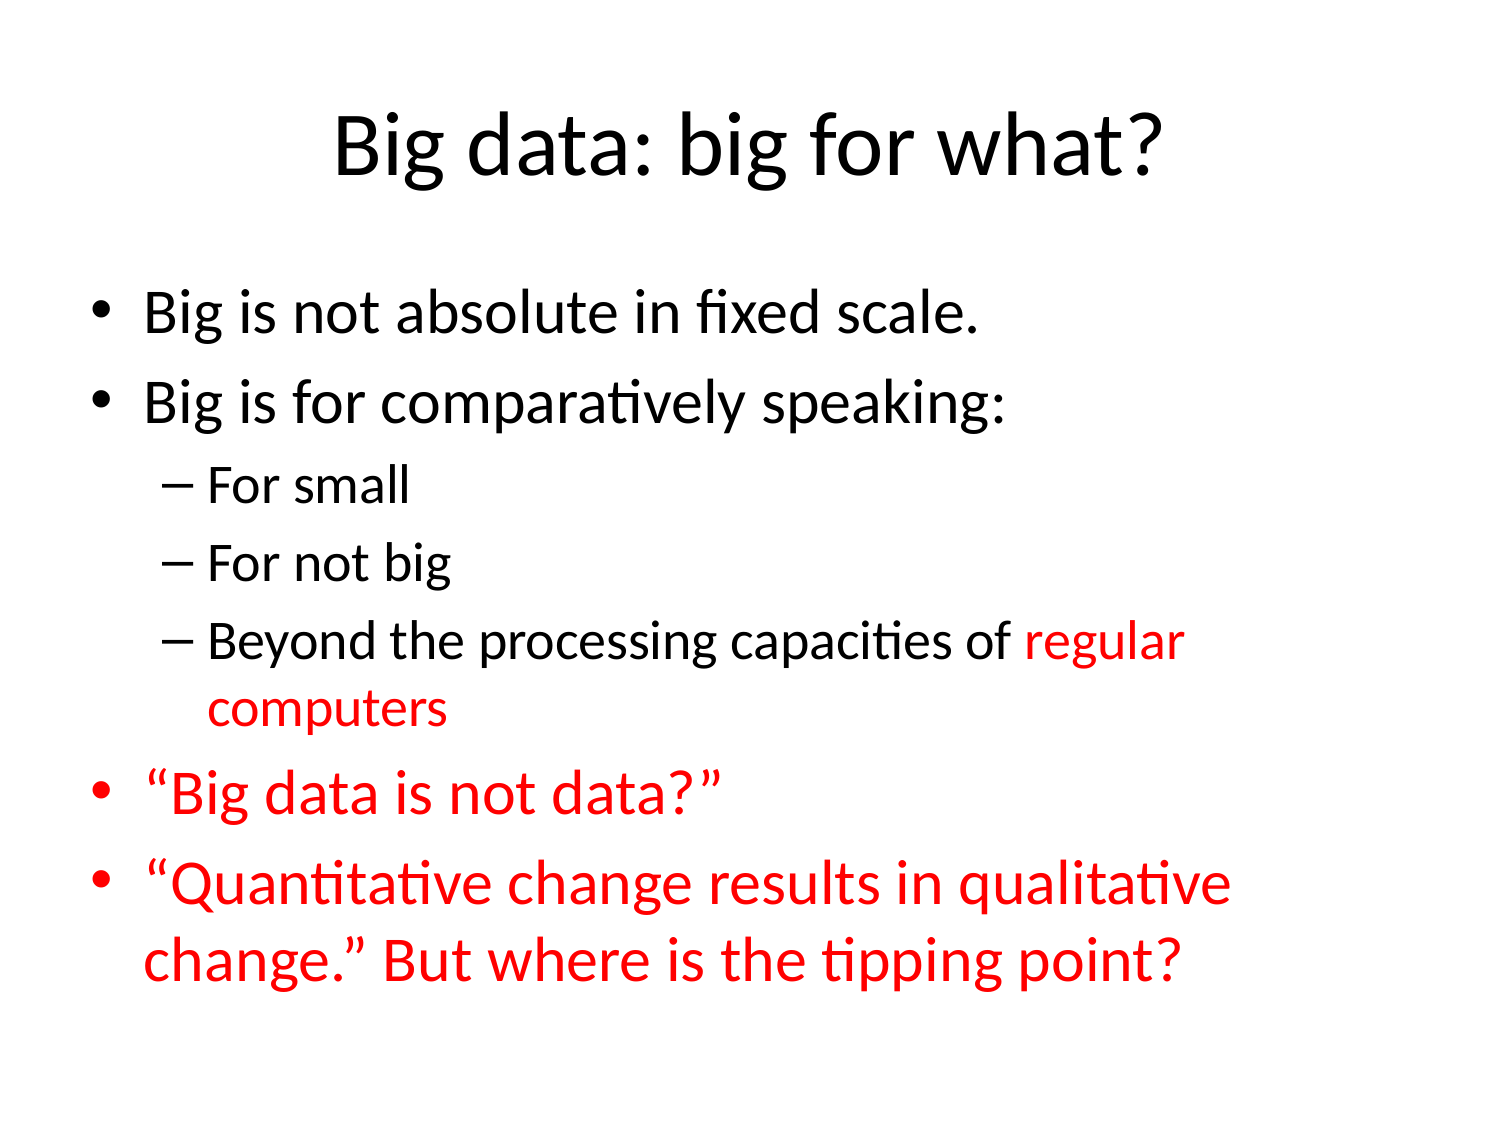

# Big data: big for what?
Big is not absolute in fixed scale.
Big is for comparatively speaking:
For small
For not big
Beyond the processing capacities of regular computers
“Big data is not data?”
“Quantitative change results in qualitative change.” But where is the tipping point?